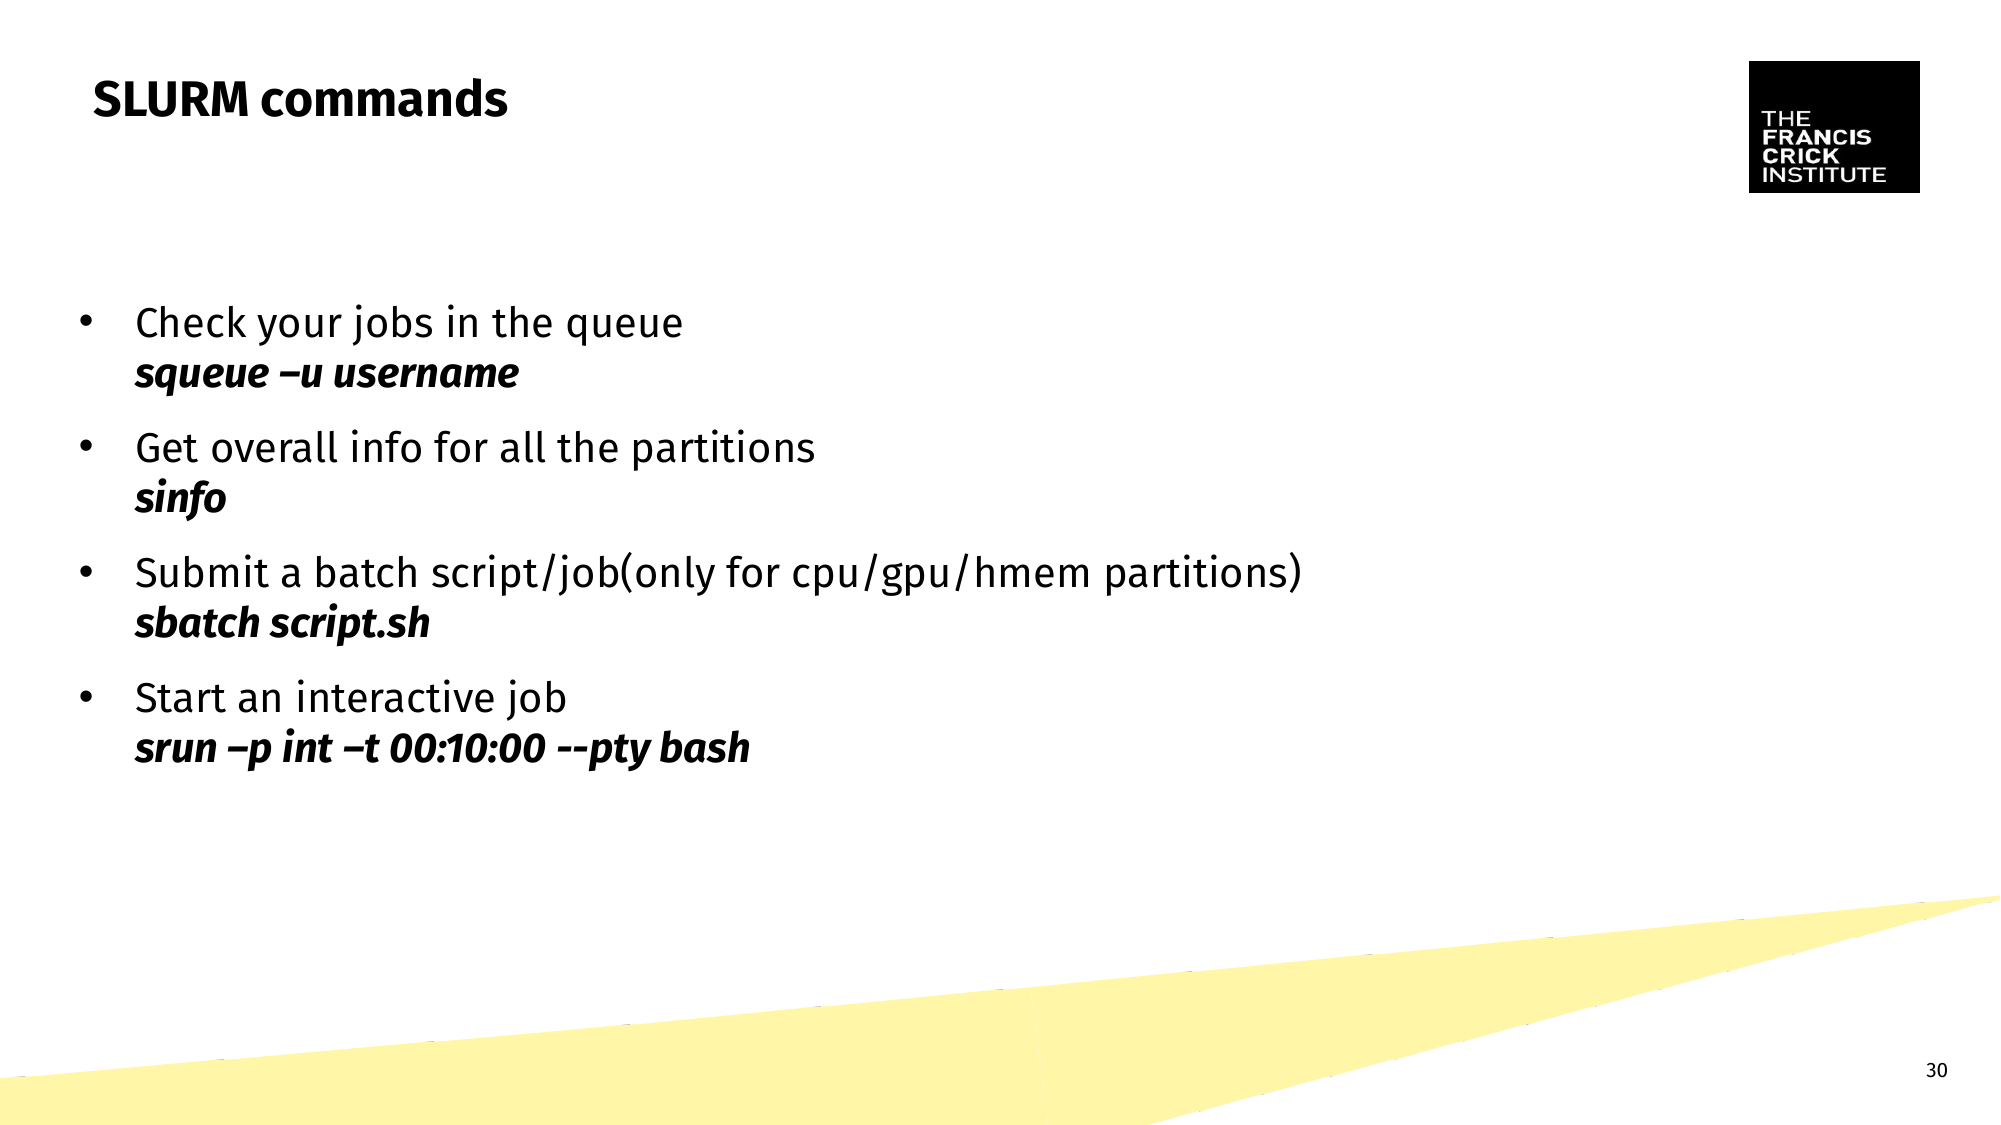

# SLURM commands
Check your jobs in the queue
squeue –u username
Get overall info for all the partitions
sinfo
Submit a batch script/job(only for cpu/gpu/hmem partitions)
sbatch script.sh
Start an interactive job
srun –p int –t 00:10:00 --pty bash

30